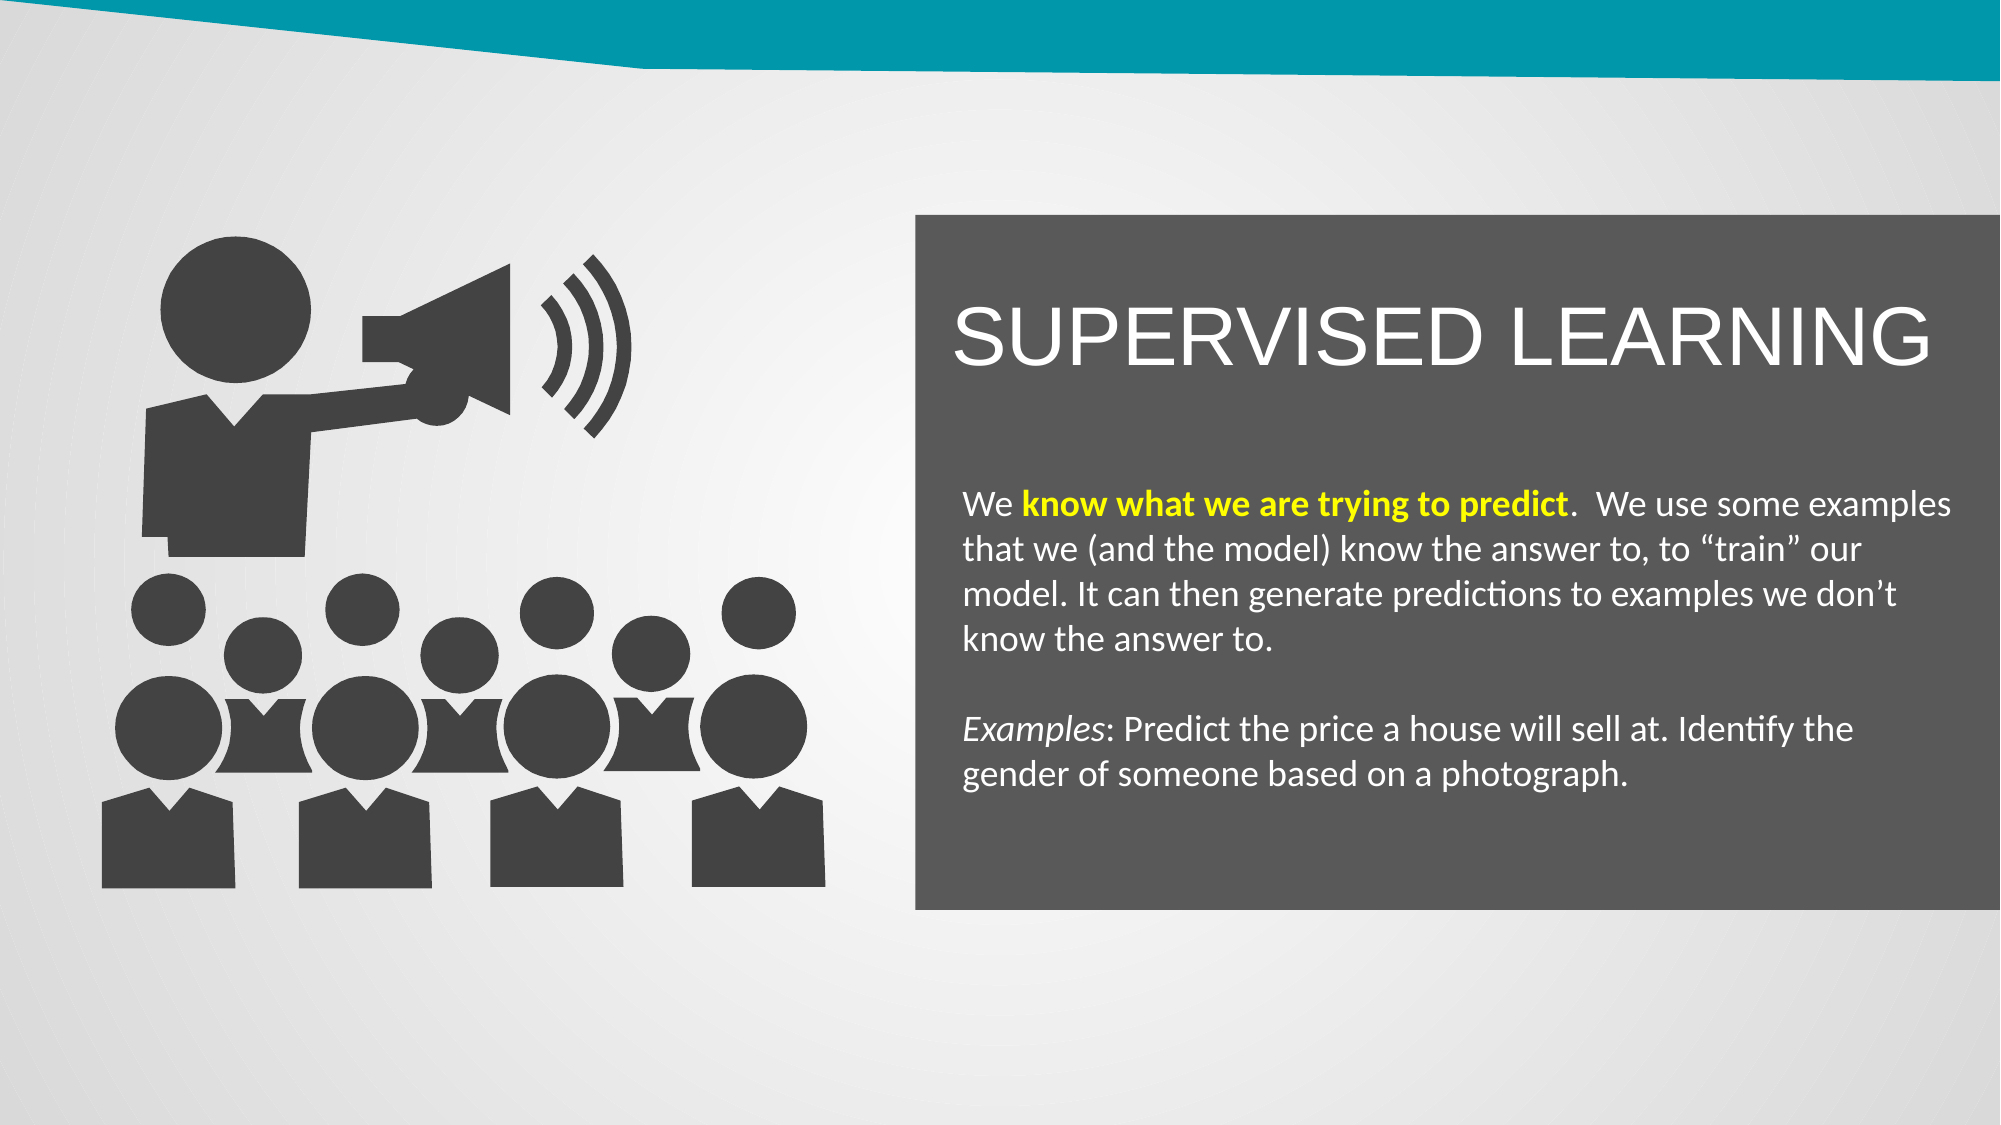

Supervised Learning
We know what we are trying to predict.  We use some examples that we (and the model) know the answer to, to “train” our model. It can then generate predictions to examples we don’t know the answer to.

Examples: Predict the price a house will sell at. Identify the gender of someone based on a photograph.